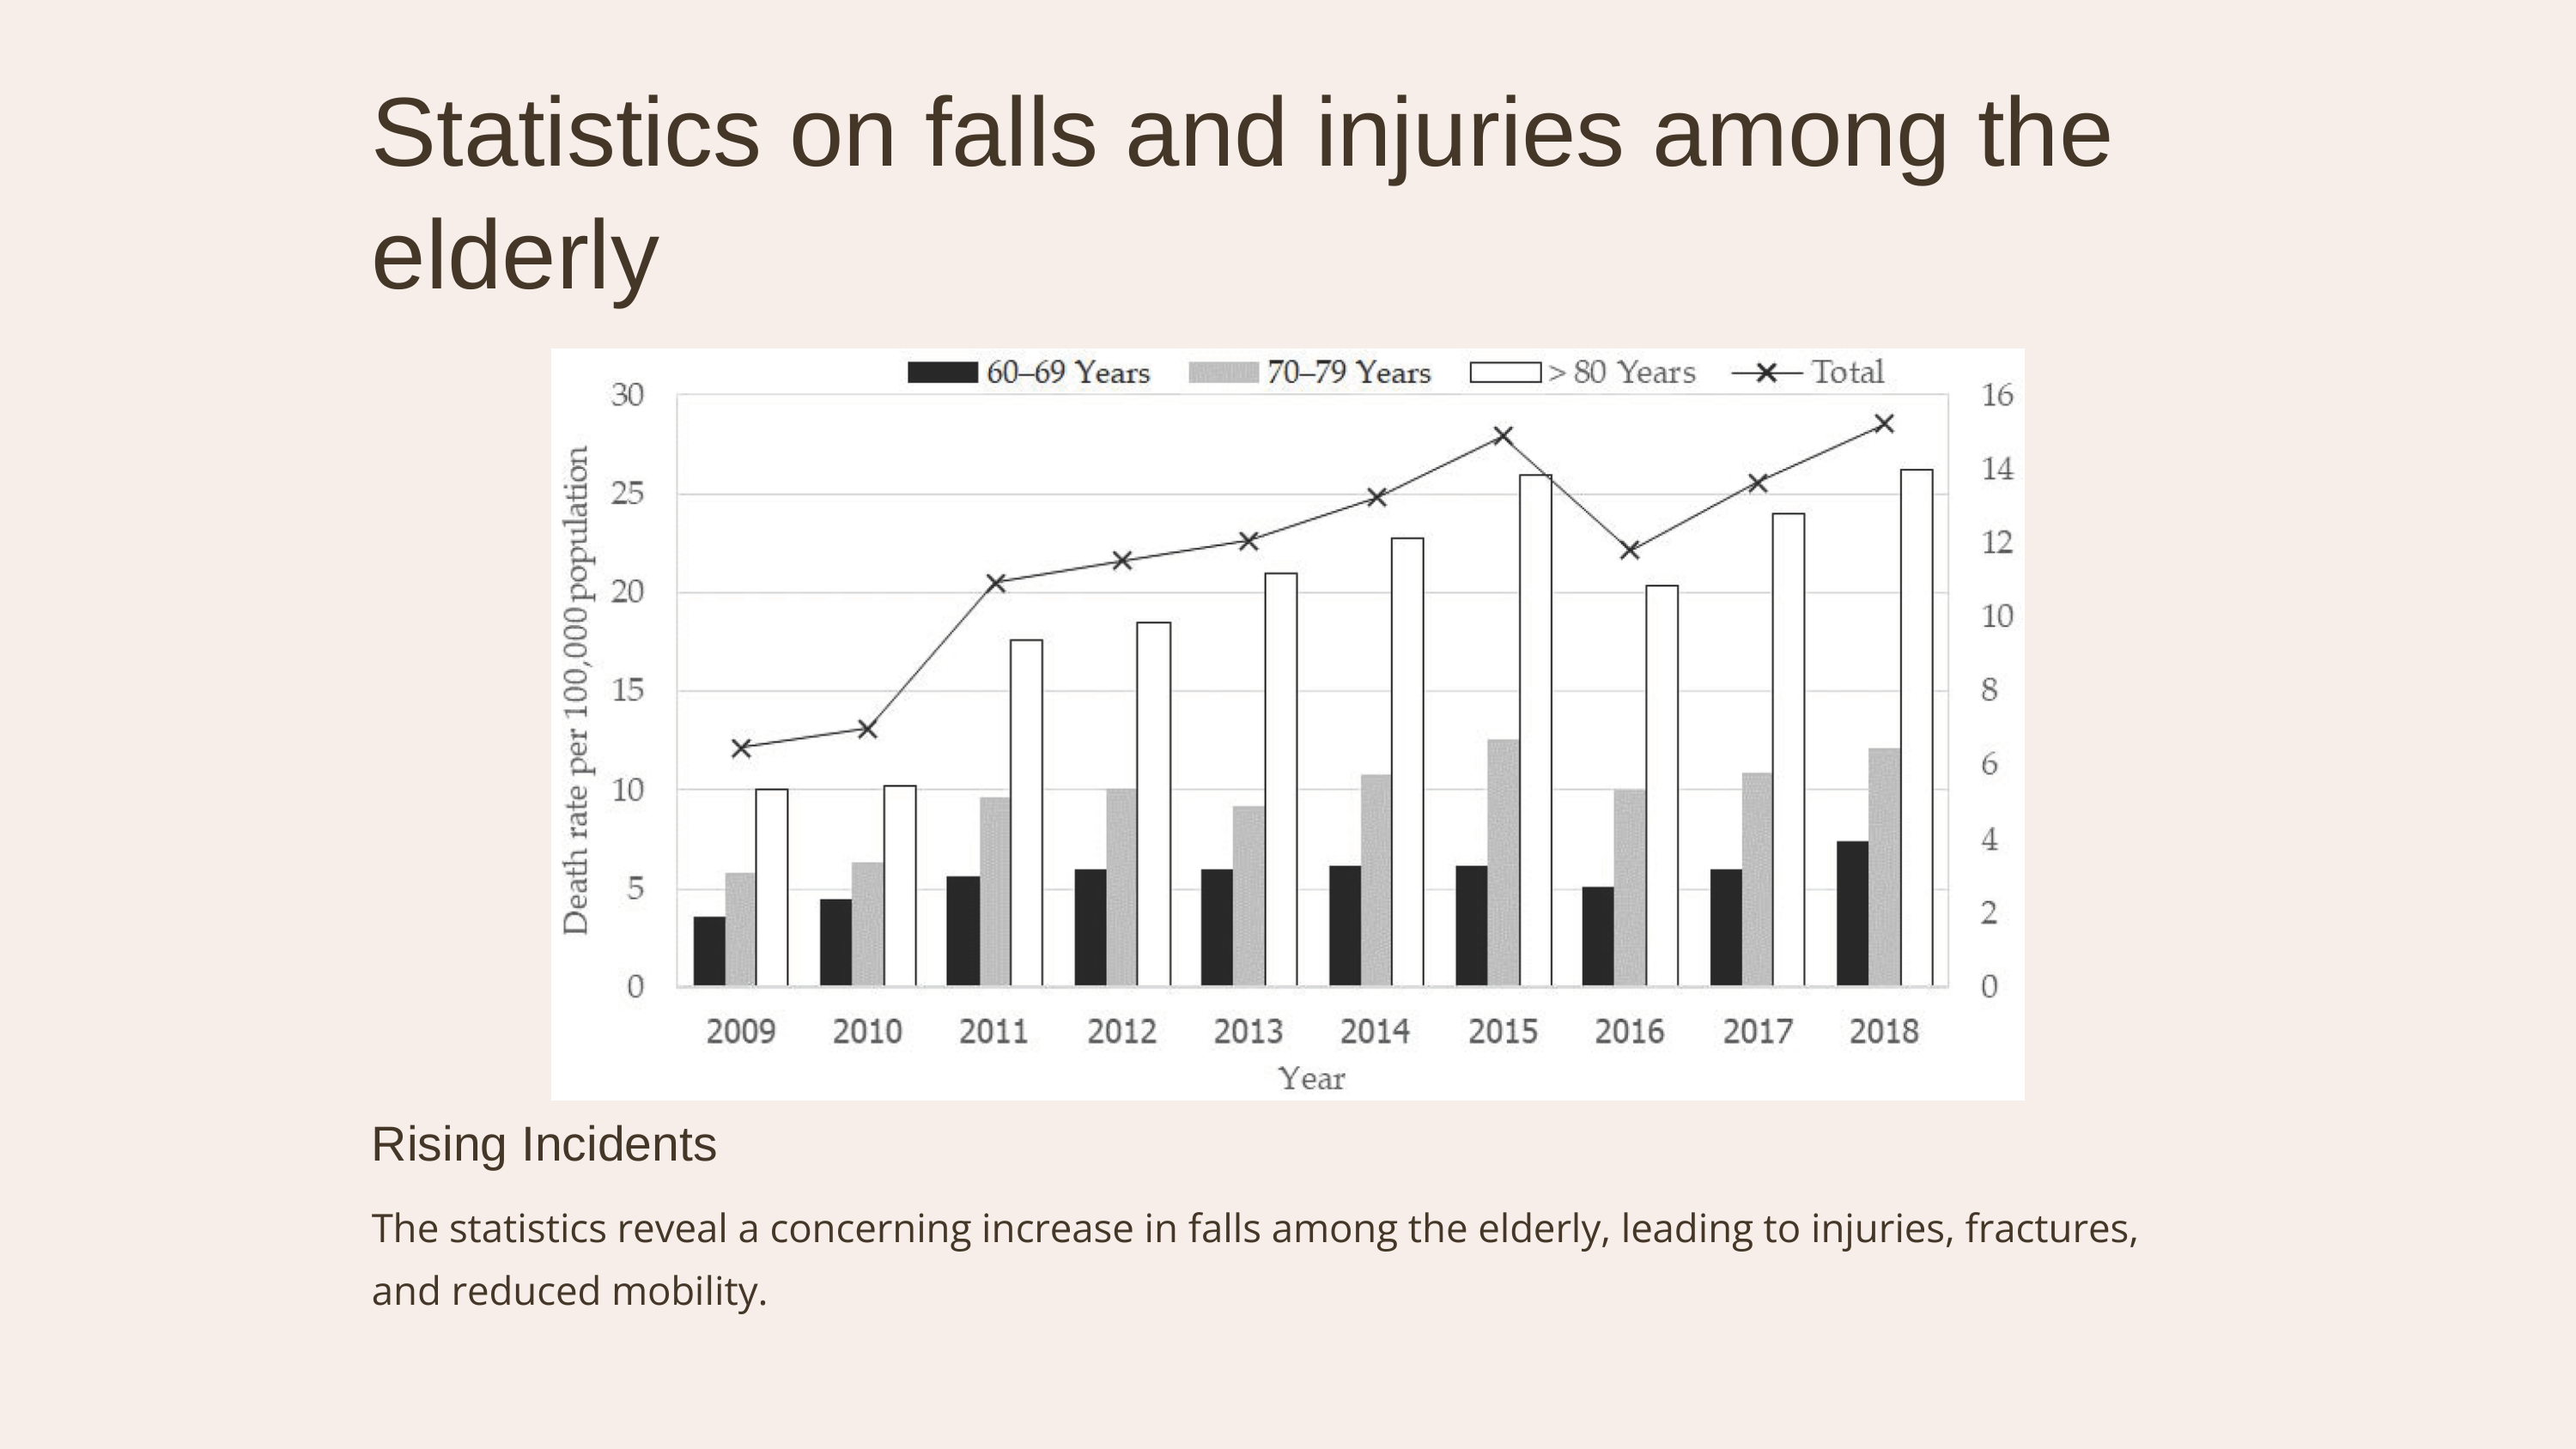

Statistics on falls and injuries among the elderly

Rising Incidents
The statistics reveal a concerning increase in falls among the elderly, leading to injuries, fractures, and reduced mobility.